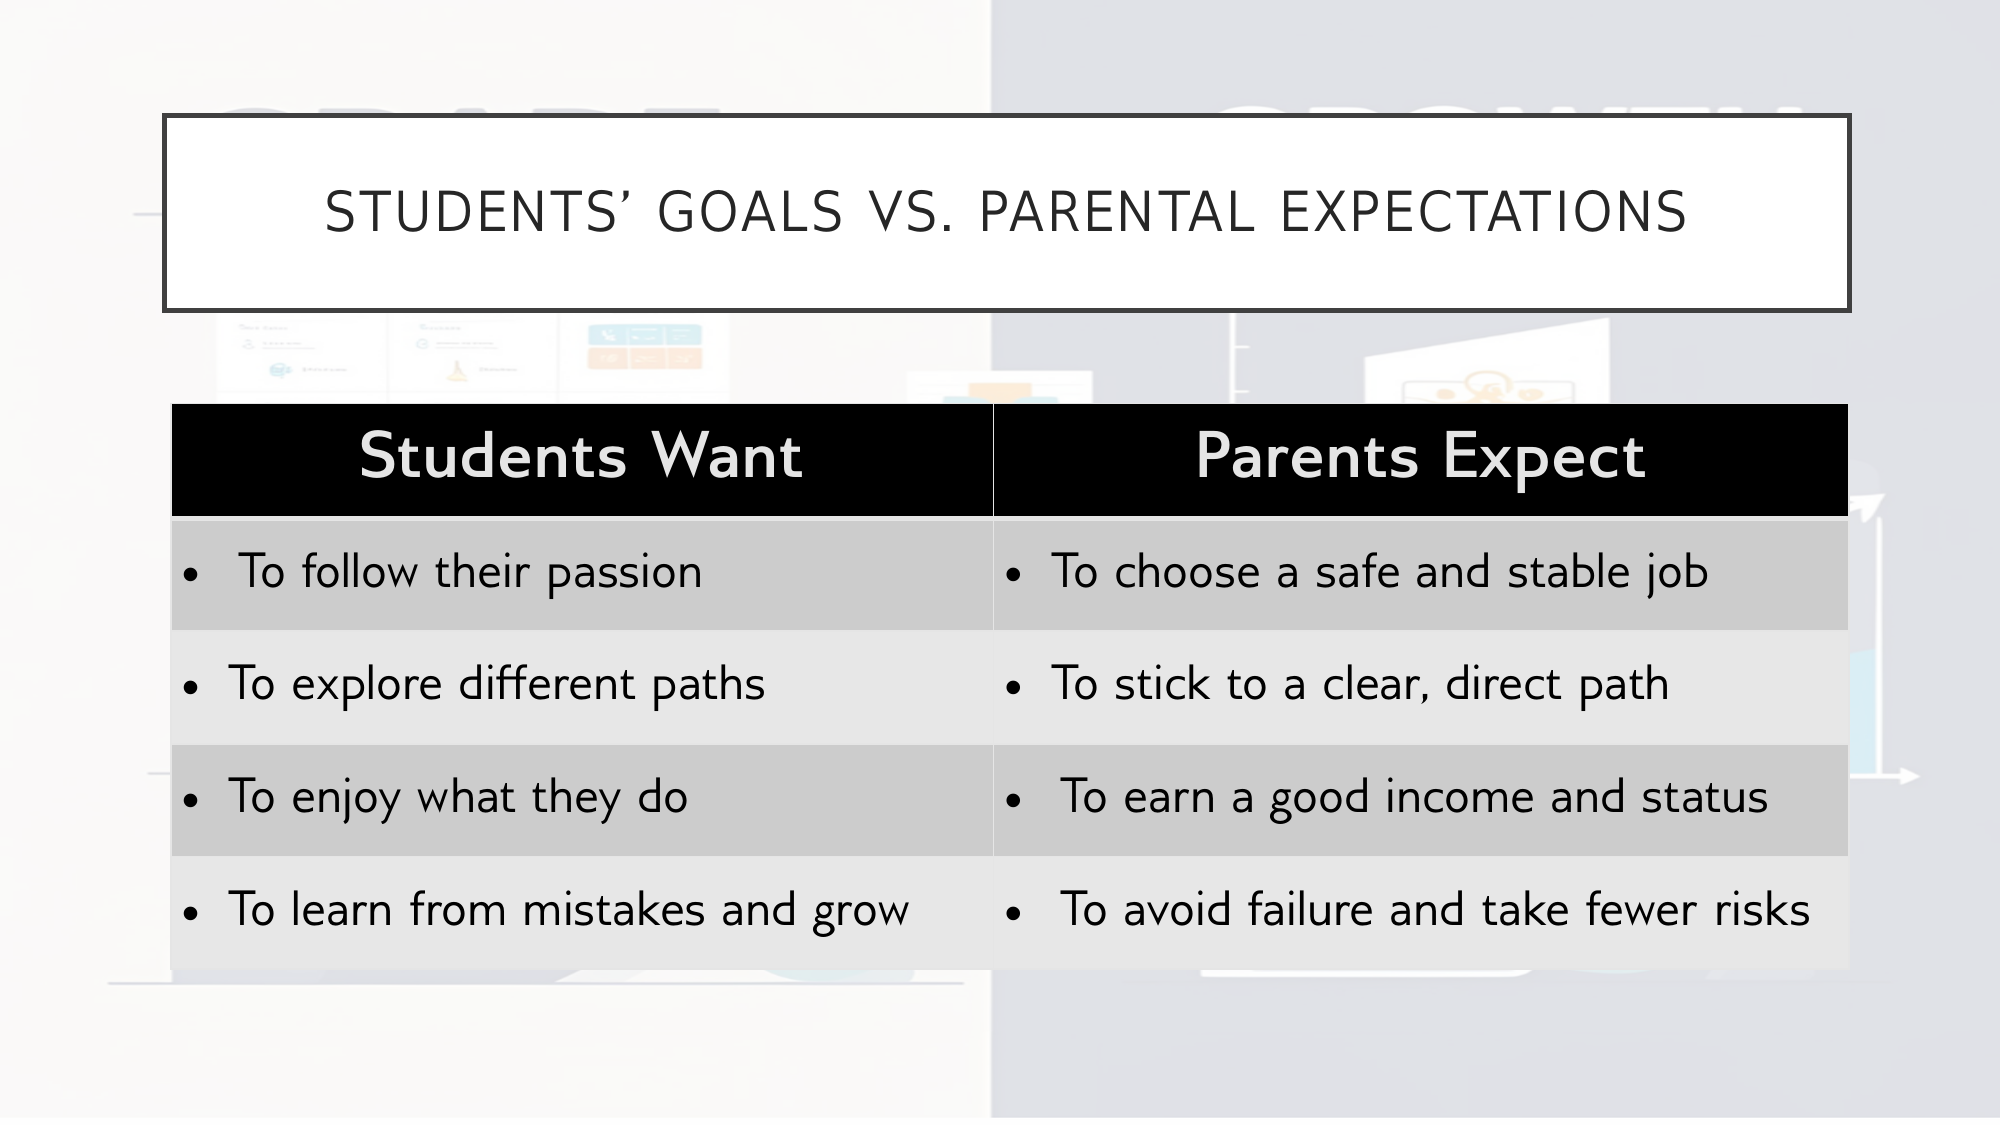

# Students’ Goals vs. Parental Expectations
| Students Want | Parents Expect |
| --- | --- |
| To follow their passion | To choose a safe and stable job |
| To explore different paths | To stick to a clear, direct path |
| To enjoy what they do | To earn a good income and status |
| To learn from mistakes and grow | To avoid failure and take fewer risks |